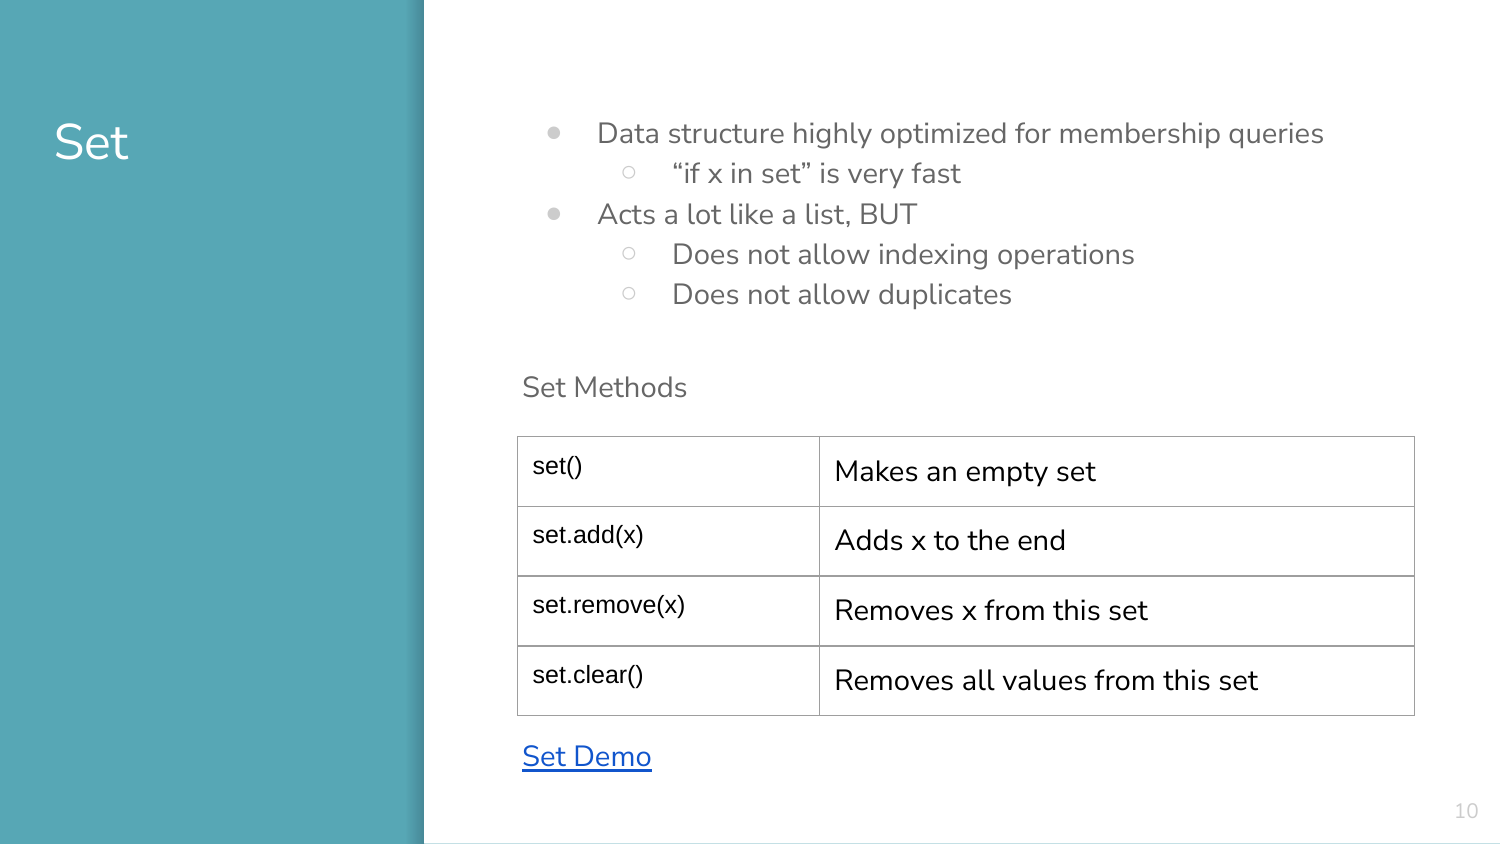

# Set
Data structure highly optimized for membership queries
“if x in set” is very fast
Acts a lot like a list, BUT
Does not allow indexing operations
Does not allow duplicates
Set Methods

Set Demo
| set() | Makes an empty set |
| --- | --- |
| set.add(x) | Adds x to the end |
| set.remove(x) | Removes x from this set |
| set.clear() | Removes all values from this set |
10